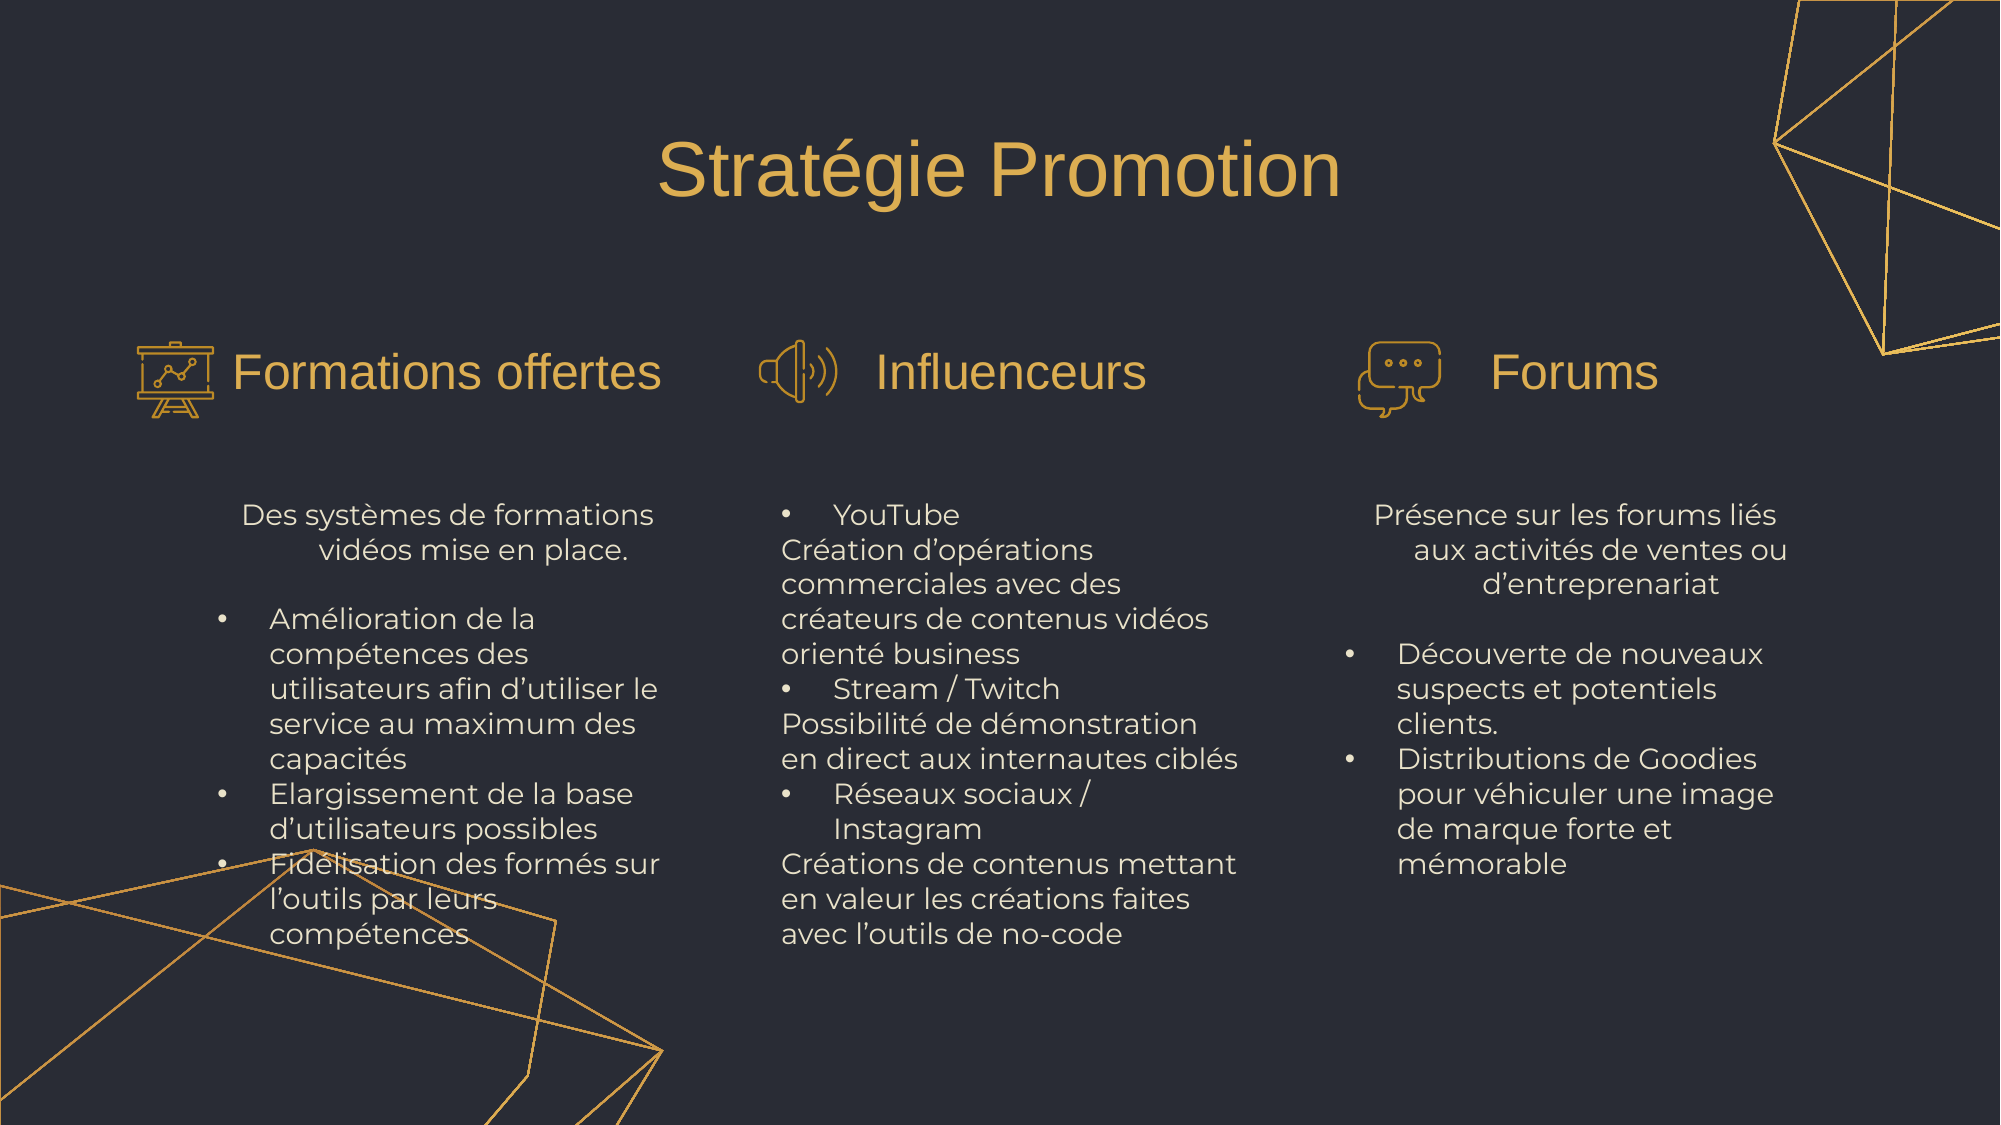

# Stratégie Promotion
Formations offertes
Influenceurs
Forums

Des systèmes de formations vidéos mise en place.

Amélioration de la compétences des utilisateurs afin d’utiliser le service au maximum des capacités
Elargissement de la base d’utilisateurs possibles
Fidélisation des formés sur l’outils par leurs compétences

YouTube
Création d’opérations commerciales avec des créateurs de contenus vidéos orienté business
Stream / Twitch
Possibilité de démonstration en direct aux internautes ciblés
Réseaux sociaux / Instagram
Créations de contenus mettant en valeur les créations faites avec l’outils de no-code
Présence sur les forums liés aux activités de ventes ou d’entreprenariat

Découverte de nouveaux suspects et potentiels clients.
Distributions de Goodies pour véhiculer une image de marque forte et mémorable